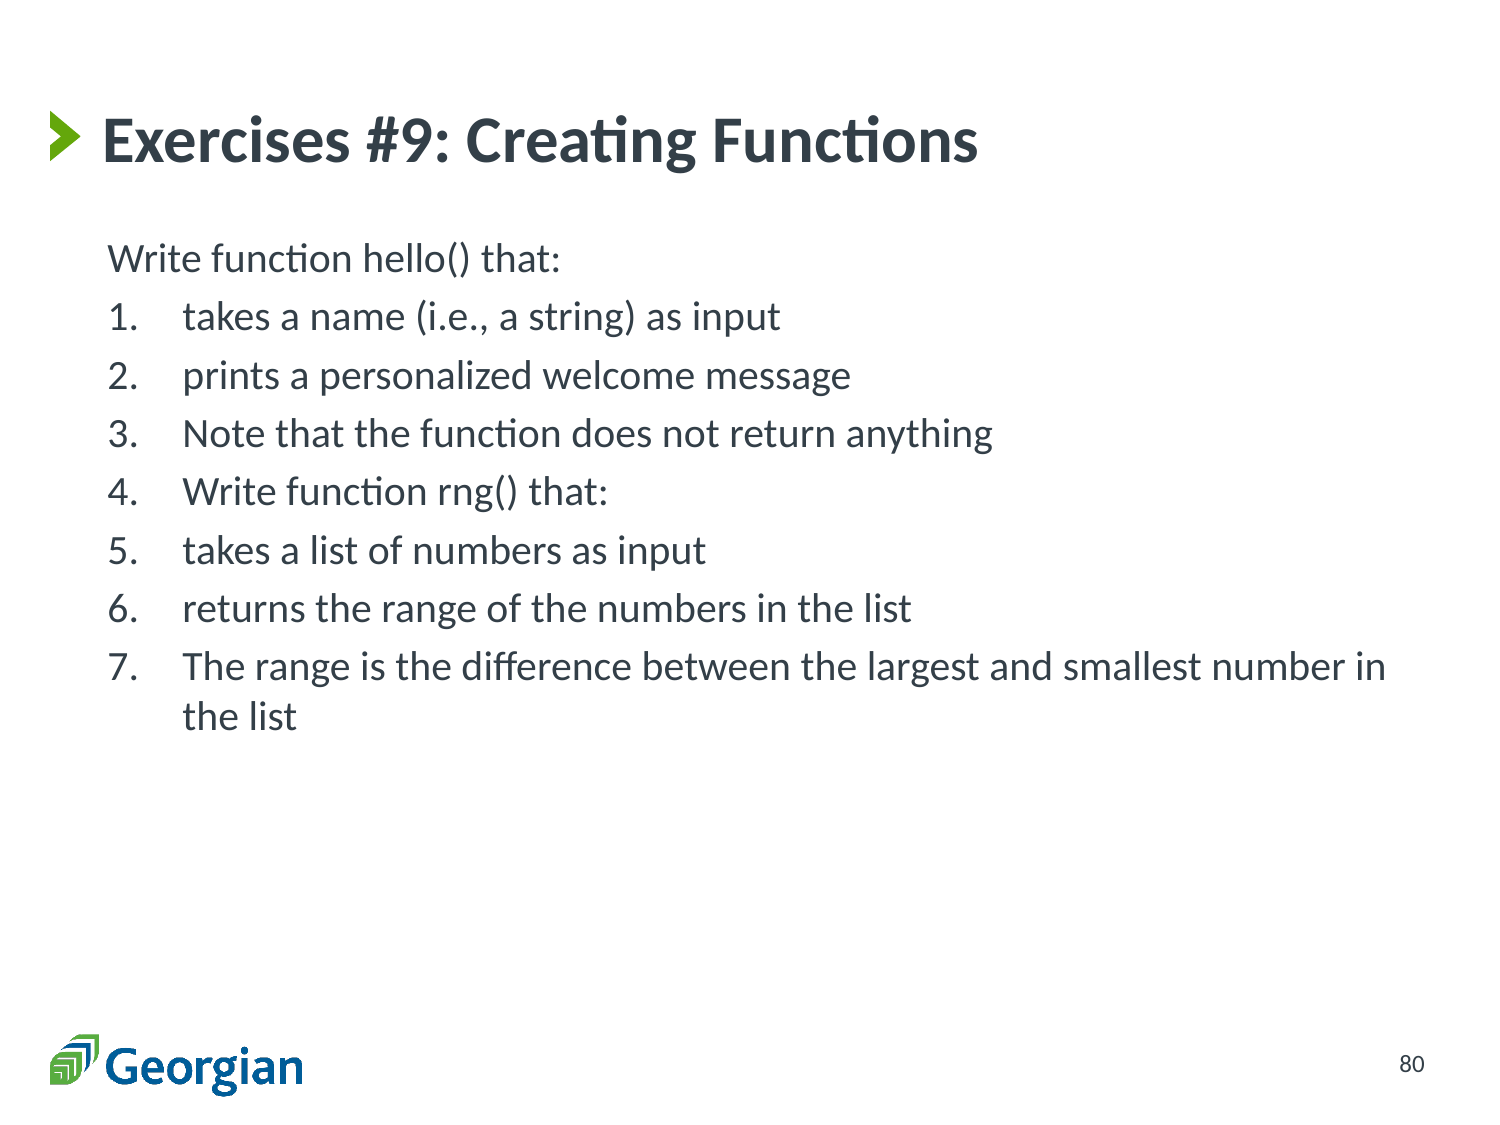

# Exercises #9: Creating Functions
Write function hello() that:
takes a name (i.e., a string) as input
prints a personalized welcome message
Note that the function does not return anything
Write function rng() that:
takes a list of numbers as input
returns the range of the numbers in the list
The range is the difference between the largest and smallest number in the list